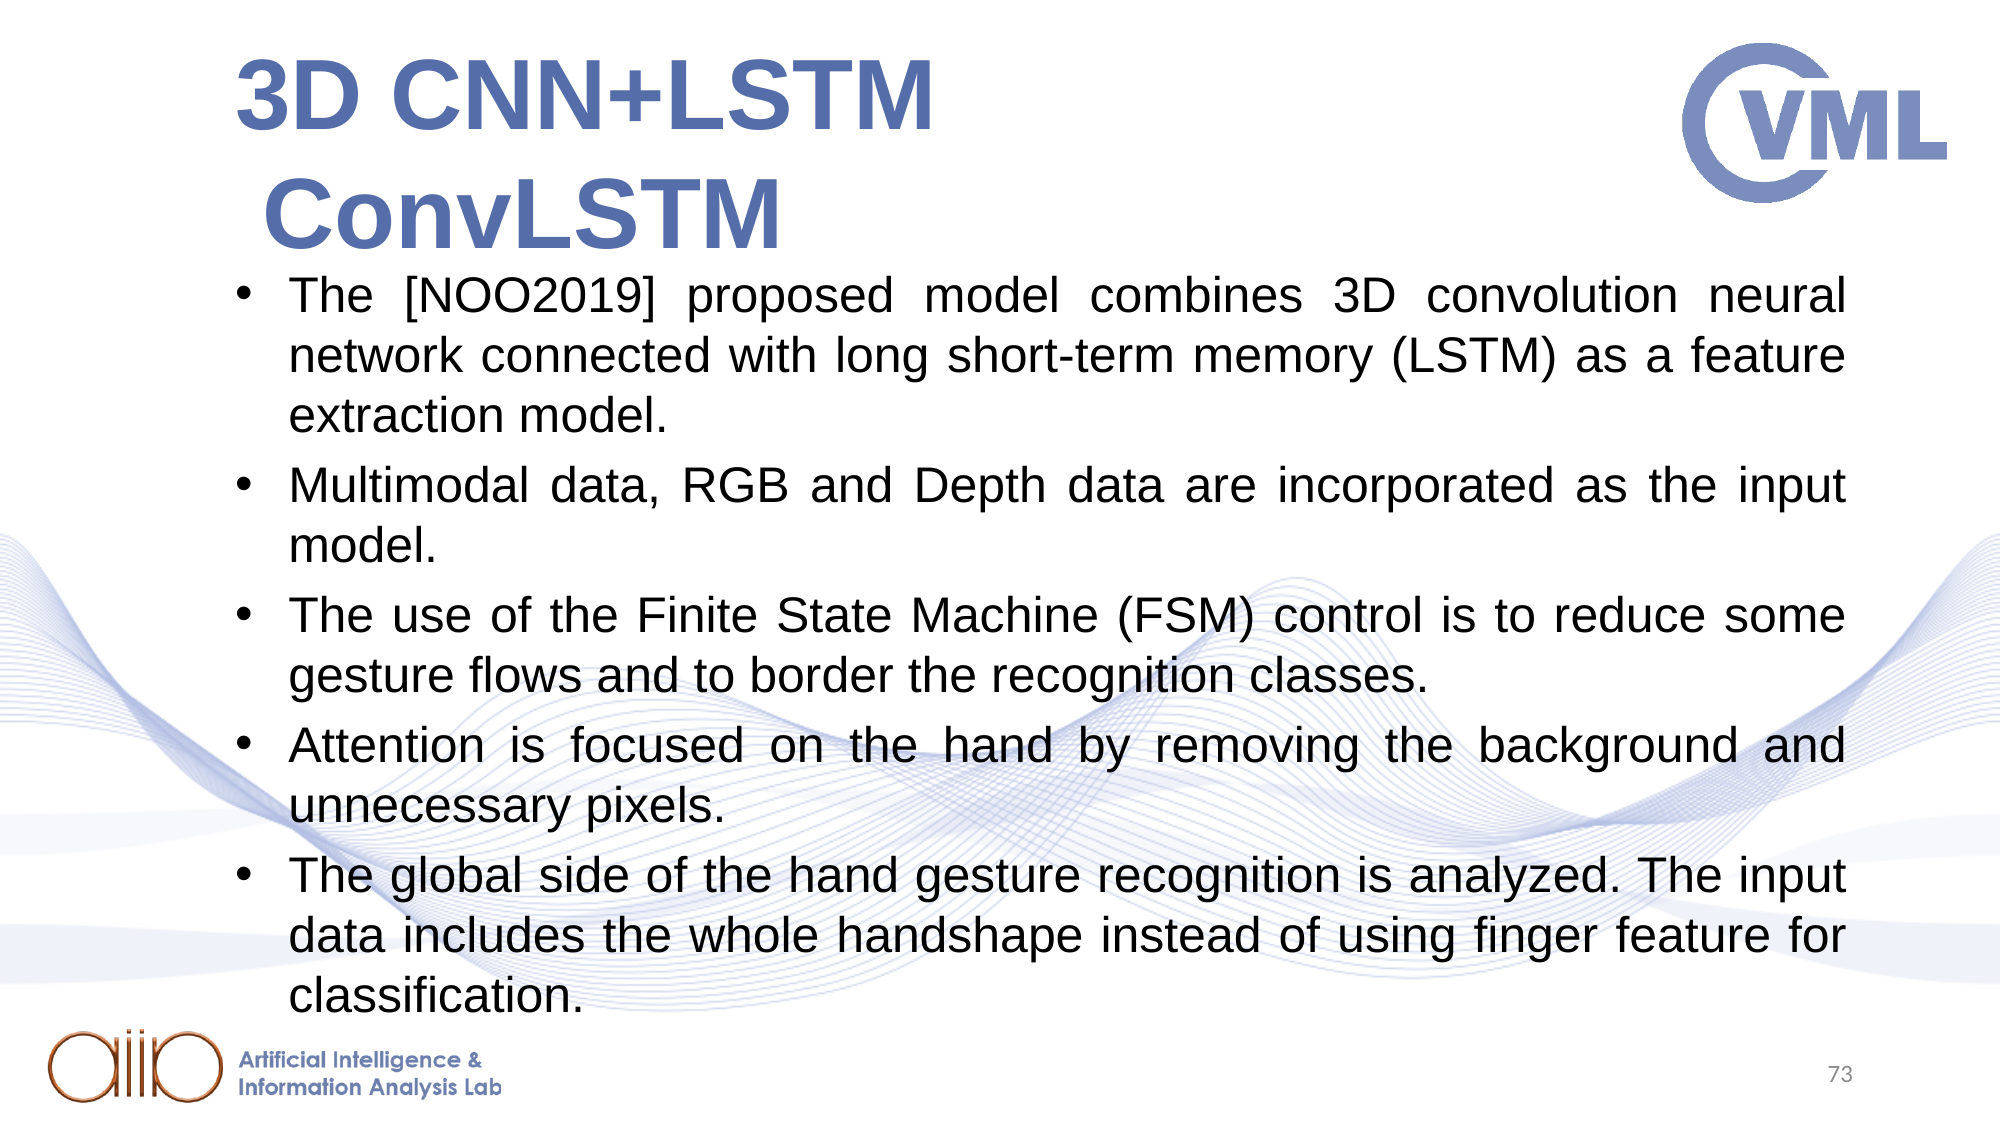

# 3D CNN+LSTM ConvLSTM
The [NOO2019] proposed model combines 3D convolution neural network connected with long short-term memory (LSTM) as a feature extraction model.
Multimodal data, RGB and Depth data are incorporated as the input model.
The use of the Finite State Machine (FSM) control is to reduce some gesture flows and to border the recognition classes.
Attention is focused on the hand by removing the background and unnecessary pixels.
The global side of the hand gesture recognition is analyzed. The input data includes the whole handshape instead of using finger feature for classification.

73